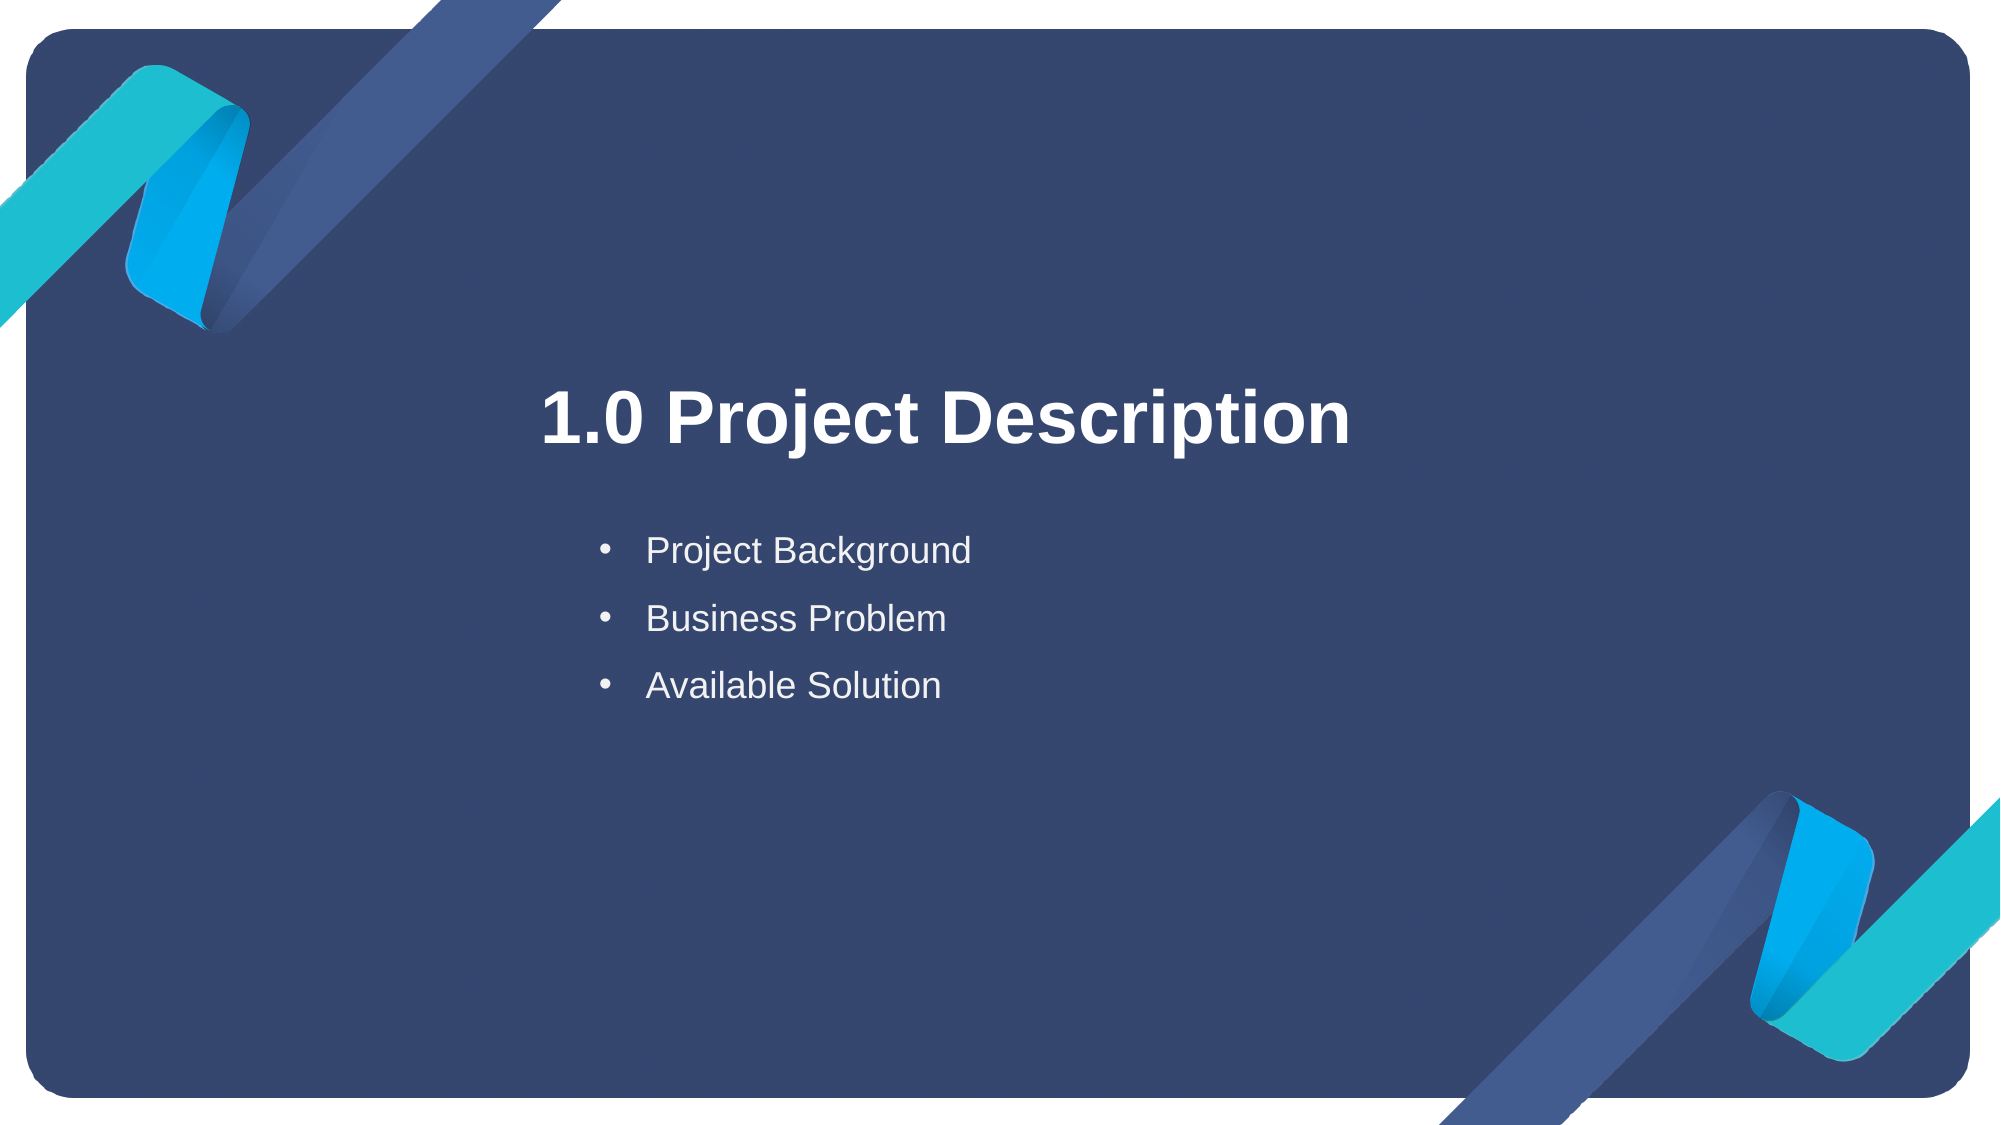

# 1.0 Project Description
Project Background
Business Problem
Available Solution